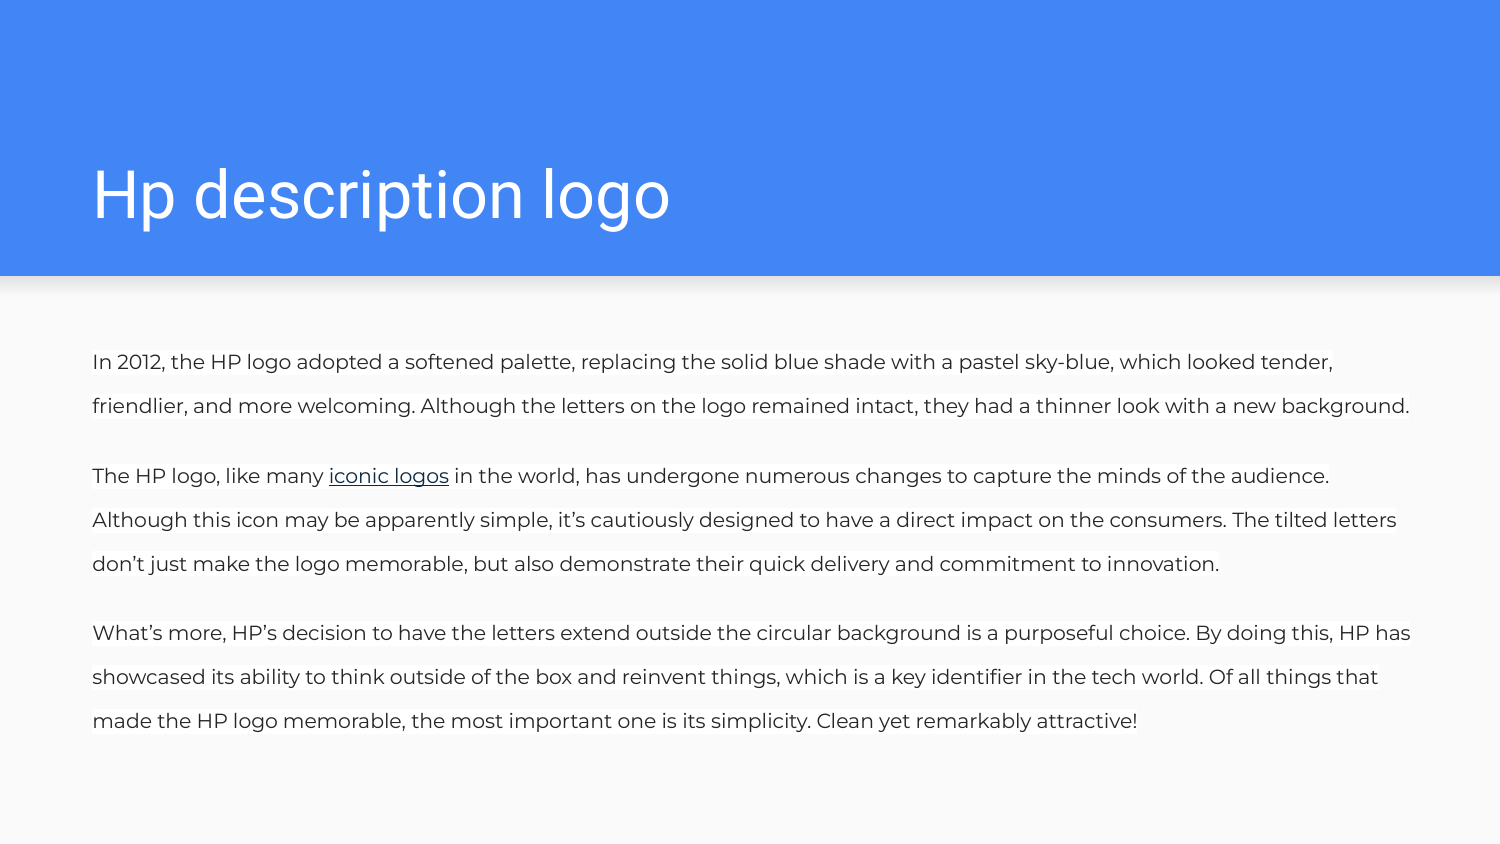

# Hp description logo
In 2012, the HP logo adopted a softened palette, replacing the solid blue shade with a pastel sky-blue, which looked tender, friendlier, and more welcoming. Although the letters on the logo remained intact, they had a thinner look with a new background.
The HP logo, like many iconic logos in the world, has undergone numerous changes to capture the minds of the audience. Although this icon may be apparently simple, it’s cautiously designed to have a direct impact on the consumers. The tilted letters don’t just make the logo memorable, but also demonstrate their quick delivery and commitment to innovation.
What’s more, HP’s decision to have the letters extend outside the circular background is a purposeful choice. By doing this, HP has showcased its ability to think outside of the box and reinvent things, which is a key identifier in the tech world. Of all things that made the HP logo memorable, the most important one is its simplicity. Clean yet remarkably attractive!